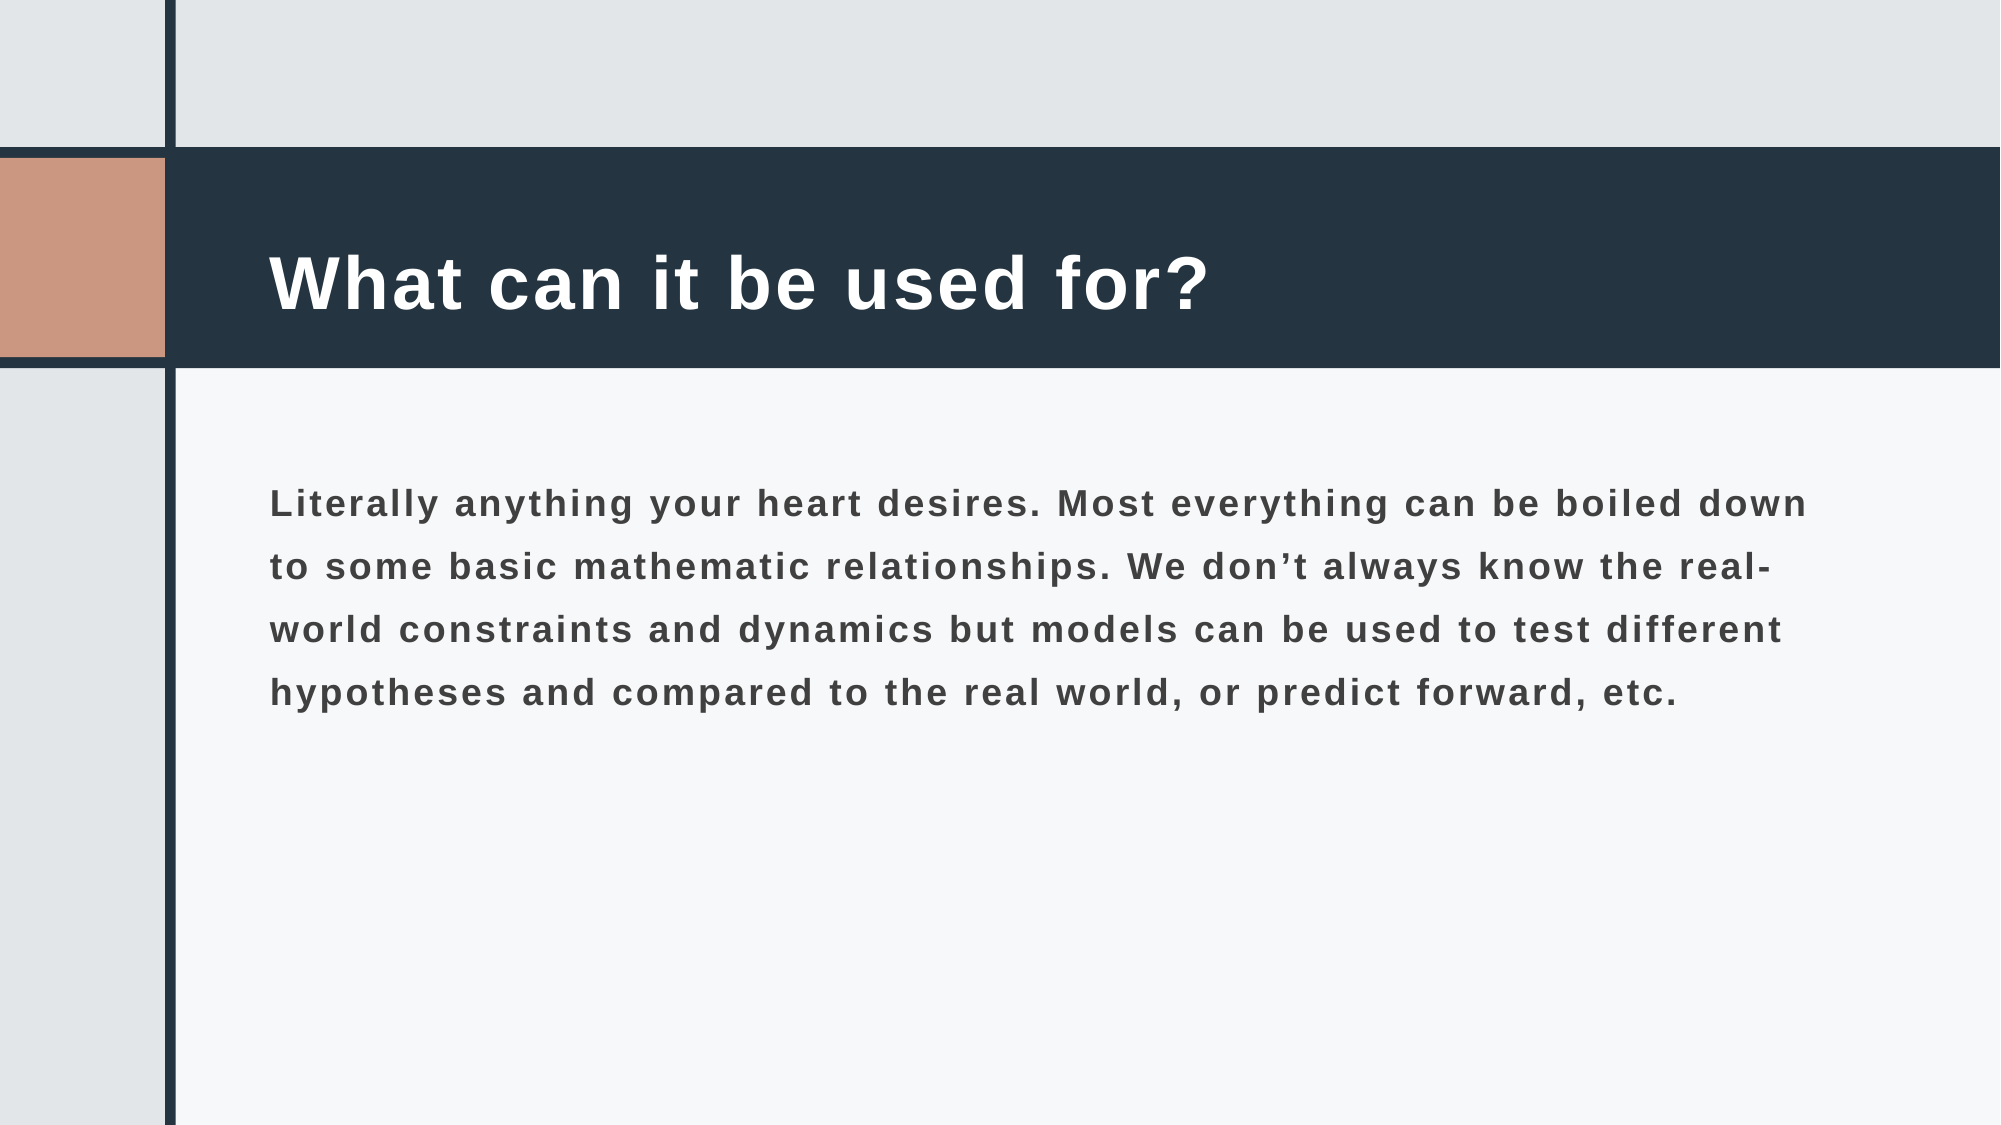

# What can it be used for?

Literally anything your heart desires. Most everything can be boiled down to some basic mathematic relationships. We don’t always know the real-world constraints and dynamics but models can be used to test different hypotheses and compared to the real world, or predict forward, etc.